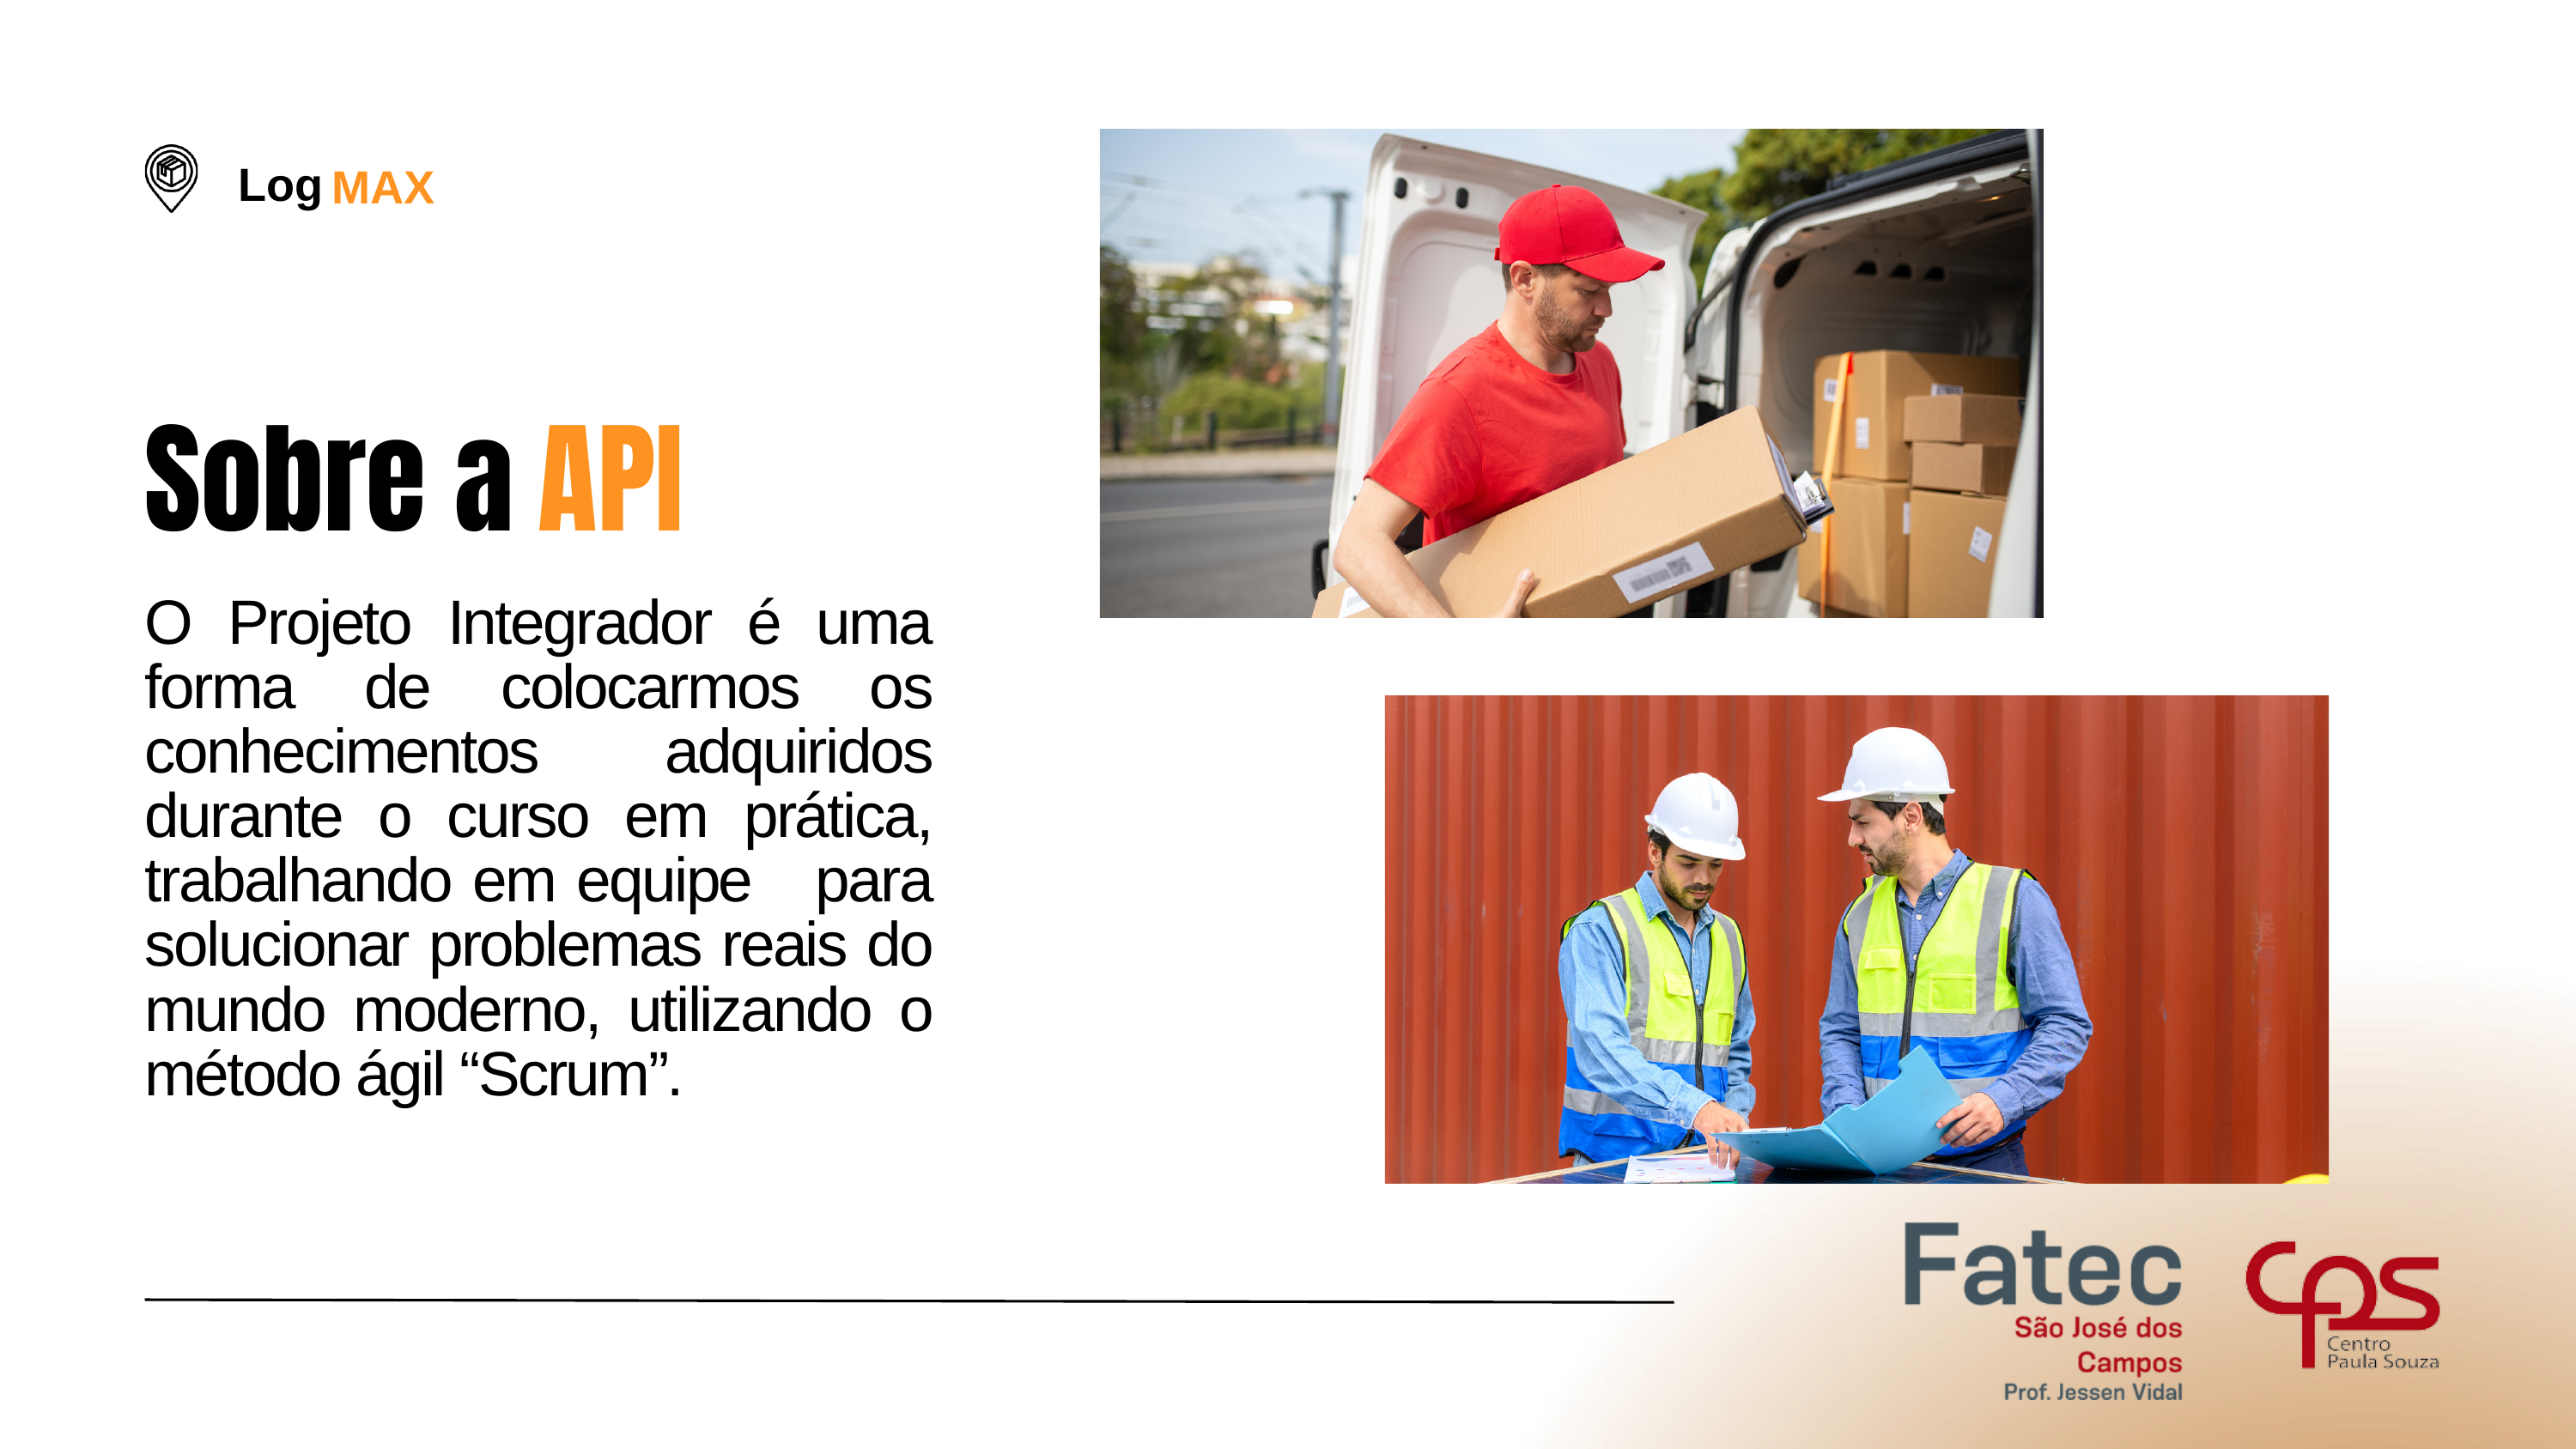

Log
MAX
API
Sobre a
O Projeto Integrador é uma forma de colocarmos os conhecimentos adquiridos durante o curso em prática, trabalhando em equipe   para solucionar problemas reais do mundo moderno, utilizando o método ágil “Scrum”.